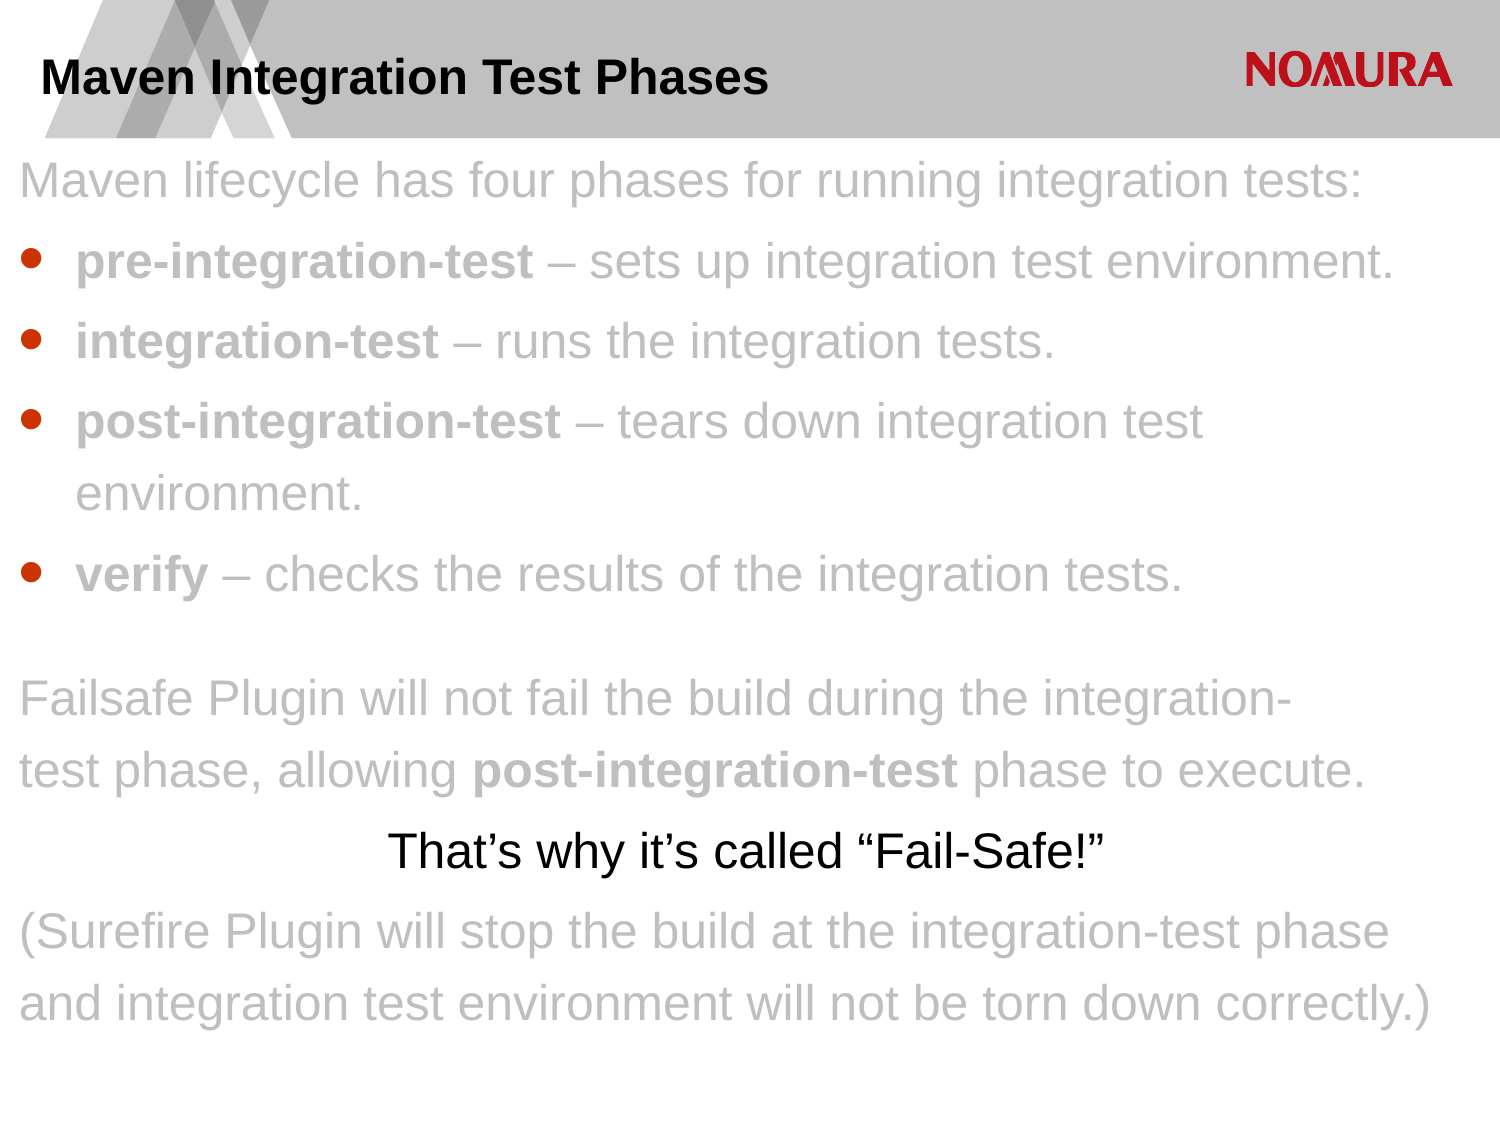

Maven Integration Test Phases
Maven lifecycle has four phases for running integration tests:
pre-integration-test – sets up integration test environment.
integration-test – runs the integration tests.
post-integration-test – tears down integration test environment.
verify – checks the results of the integration tests.

Failsafe Plugin will not fail the build during the integration-test phase, allowing post-integration-test phase to execute.
That’s why it’s called “Fail-Safe!”
(Surefire Plugin will stop the build at the integration-test phase and integration test environment will not be torn down correctly.)